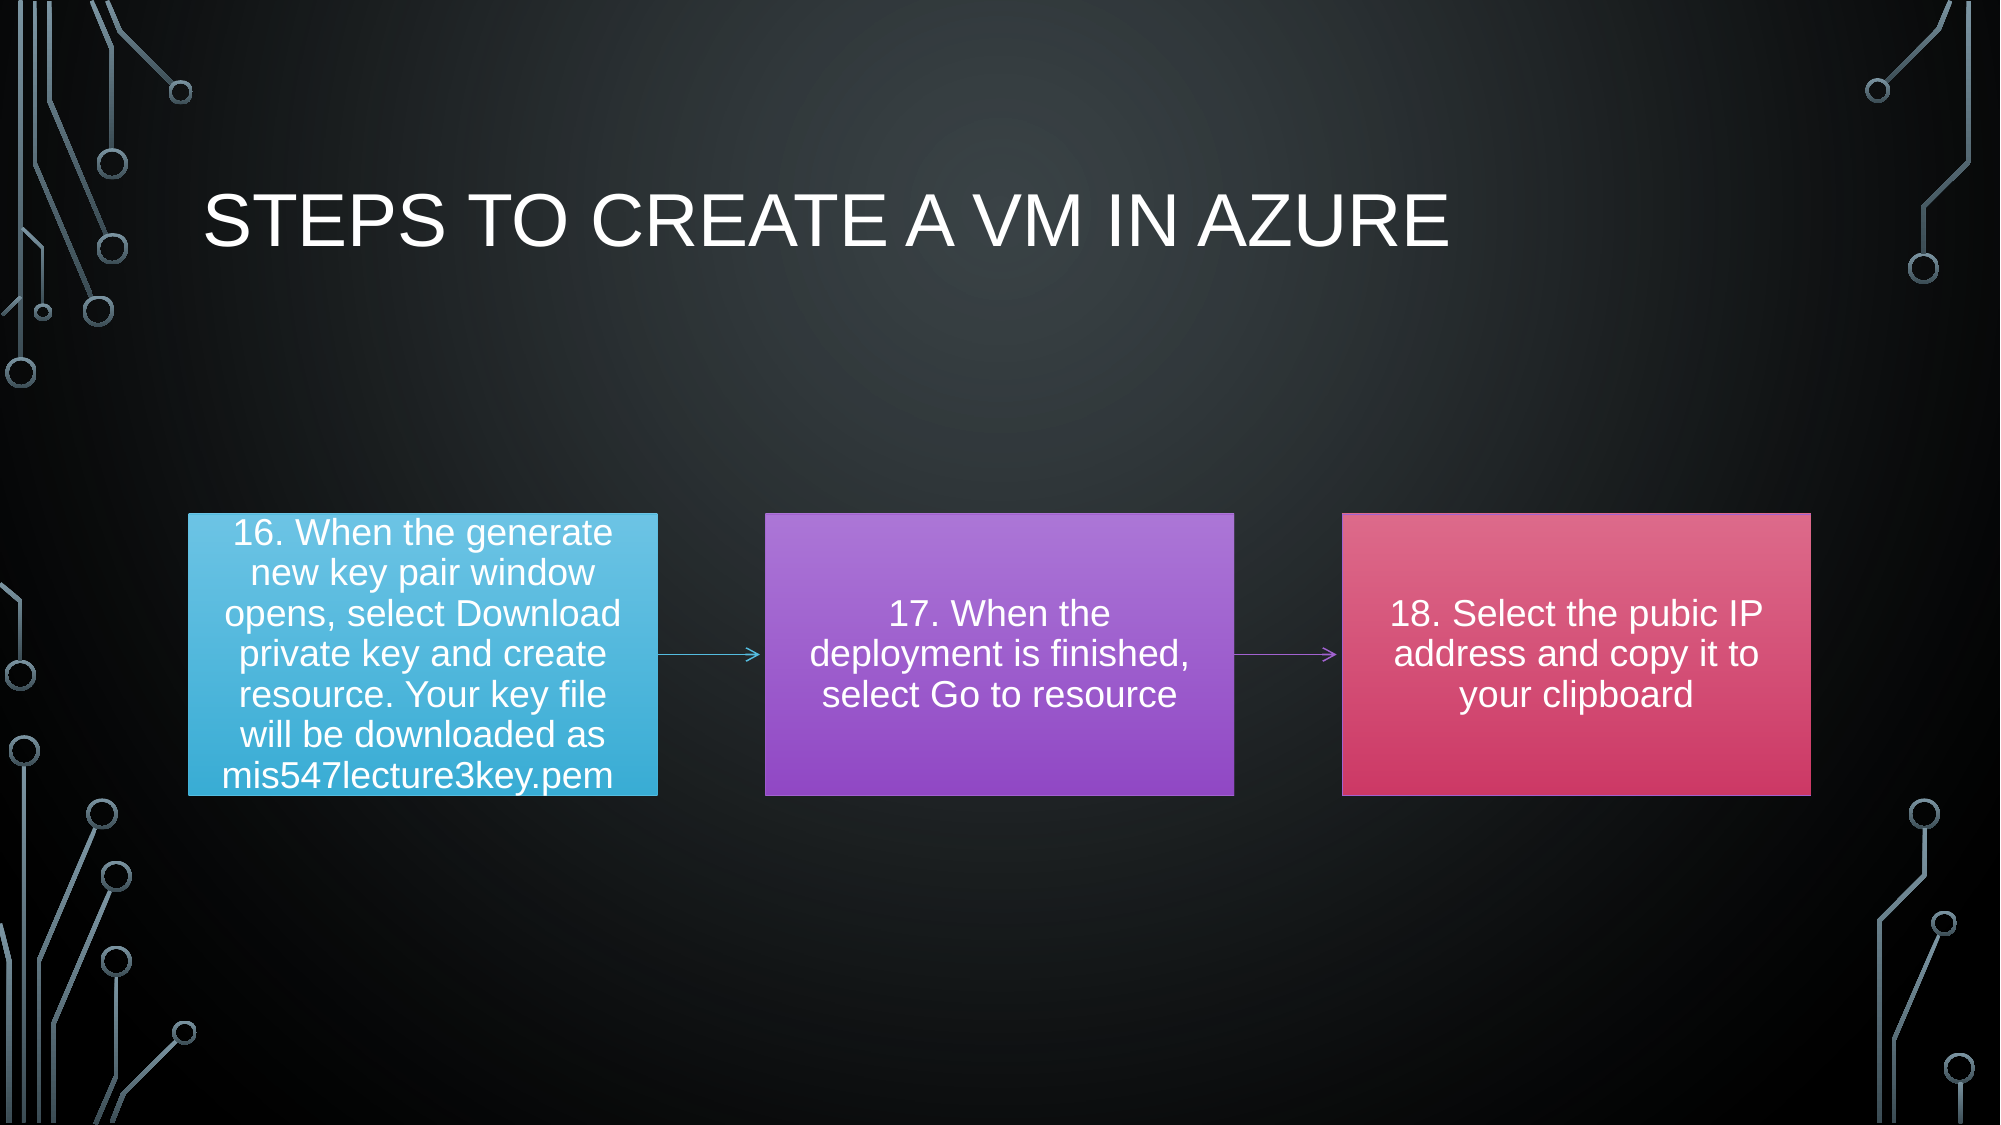

# Steps to create a VM in Azure

16. When the generate new key pair window opens, select Download private key and create resource. Your key file will be downloaded as mis547lecture3key.pem

17. When the deployment is finished, select Go to resource
18. Select the pubic IP address and copy it to your clipboard